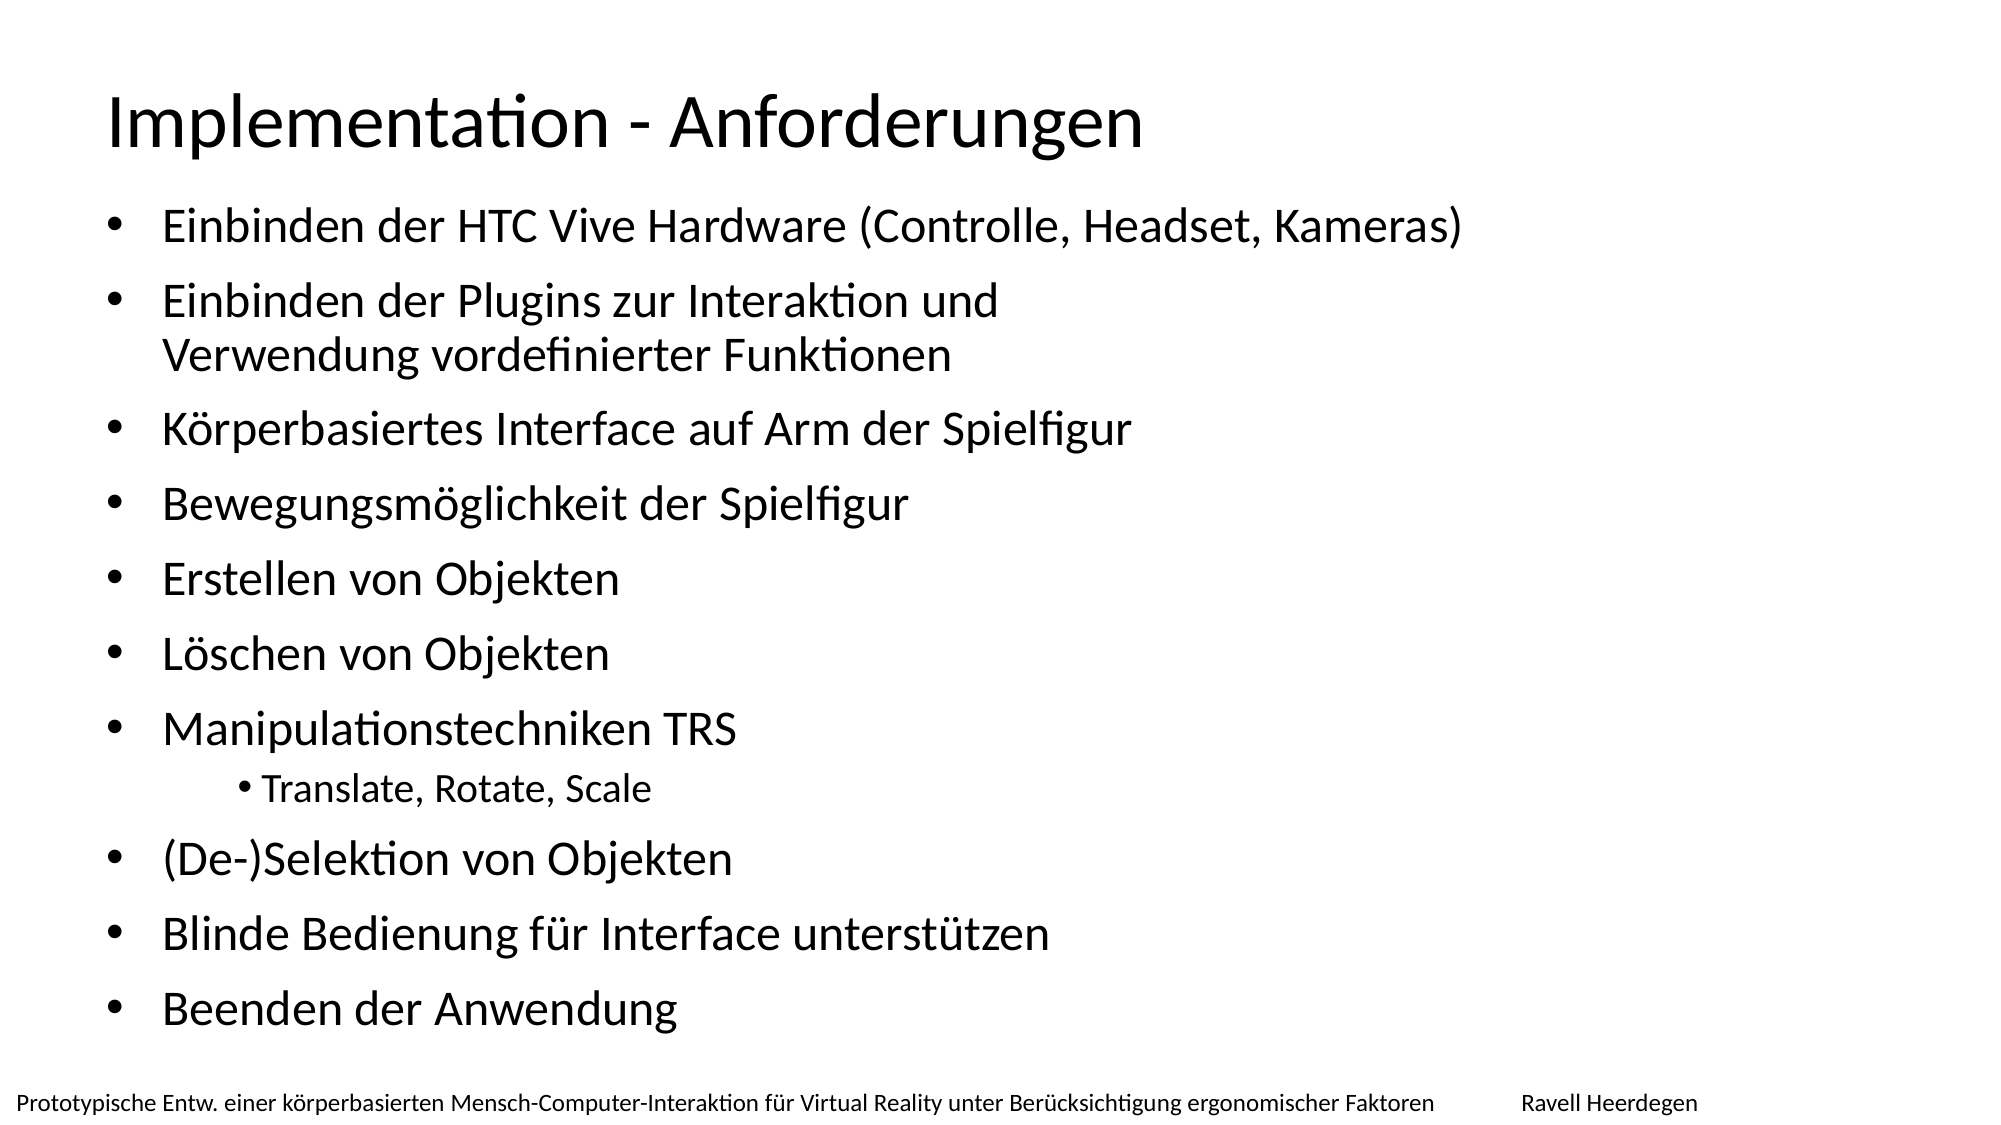

# Implementation - Anforderungen
Einbinden der HTC Vive Hardware (Controlle, Headset, Kameras)
Einbinden der Plugins zur Interaktion und 
Verwendung vordefinierter Funktionen
Körperbasiertes Interface auf Arm der Spielfigur
Bewegungsmöglichkeit der Spielfigur
Erstellen von Objekten
Löschen von Objekten
Manipulationstechniken TRS
 Translate, Rotate, Scale
(De-)Selektion von Objekten
Blinde Bedienung für Interface unterstützen
Beenden der Anwendung

Ravell Heerdegen
Prototypische Entw. einer körperbasierten Mensch-Computer-Interaktion für Virtual Reality unter Berücksichtigung ergonomischer Faktoren